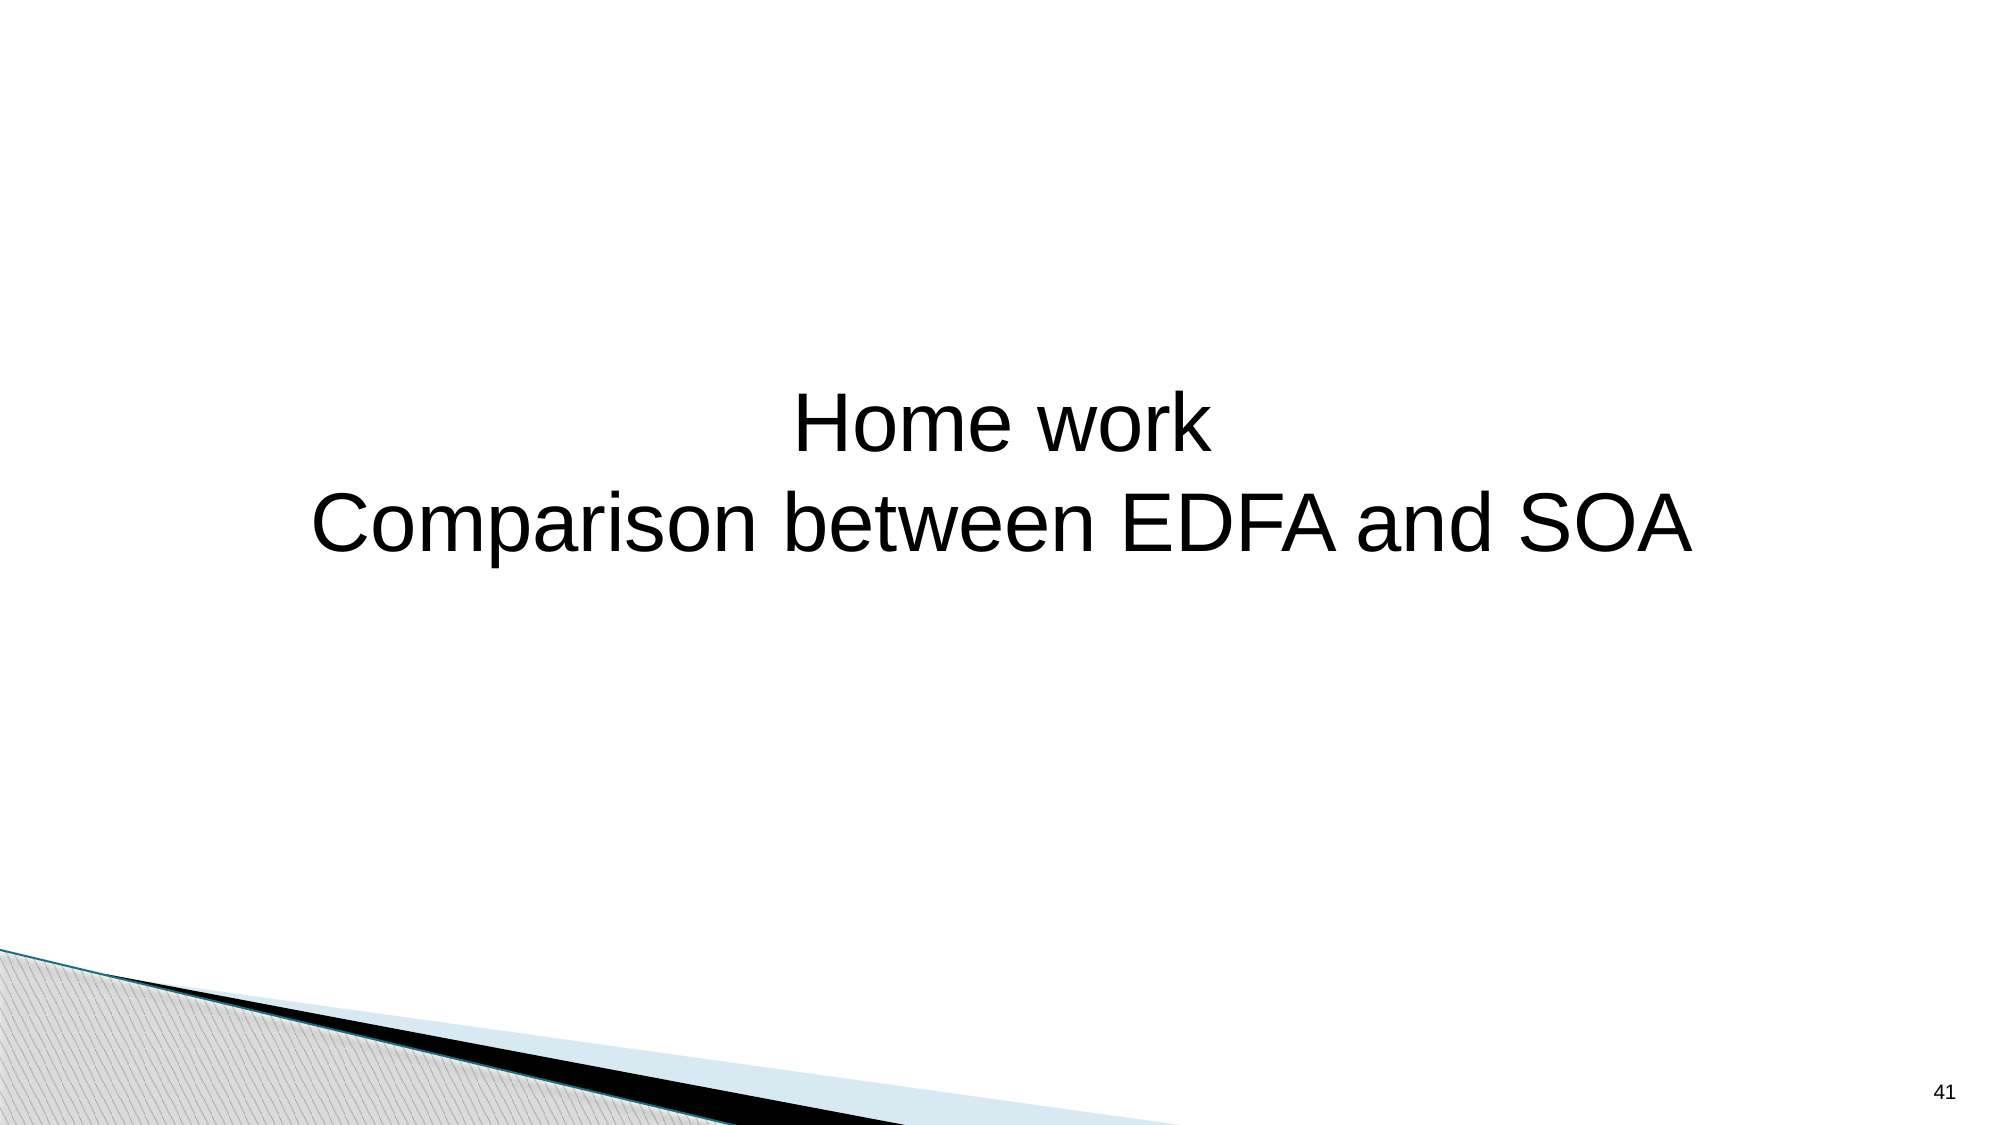

Home work
Comparison between EDFA and SOA
41